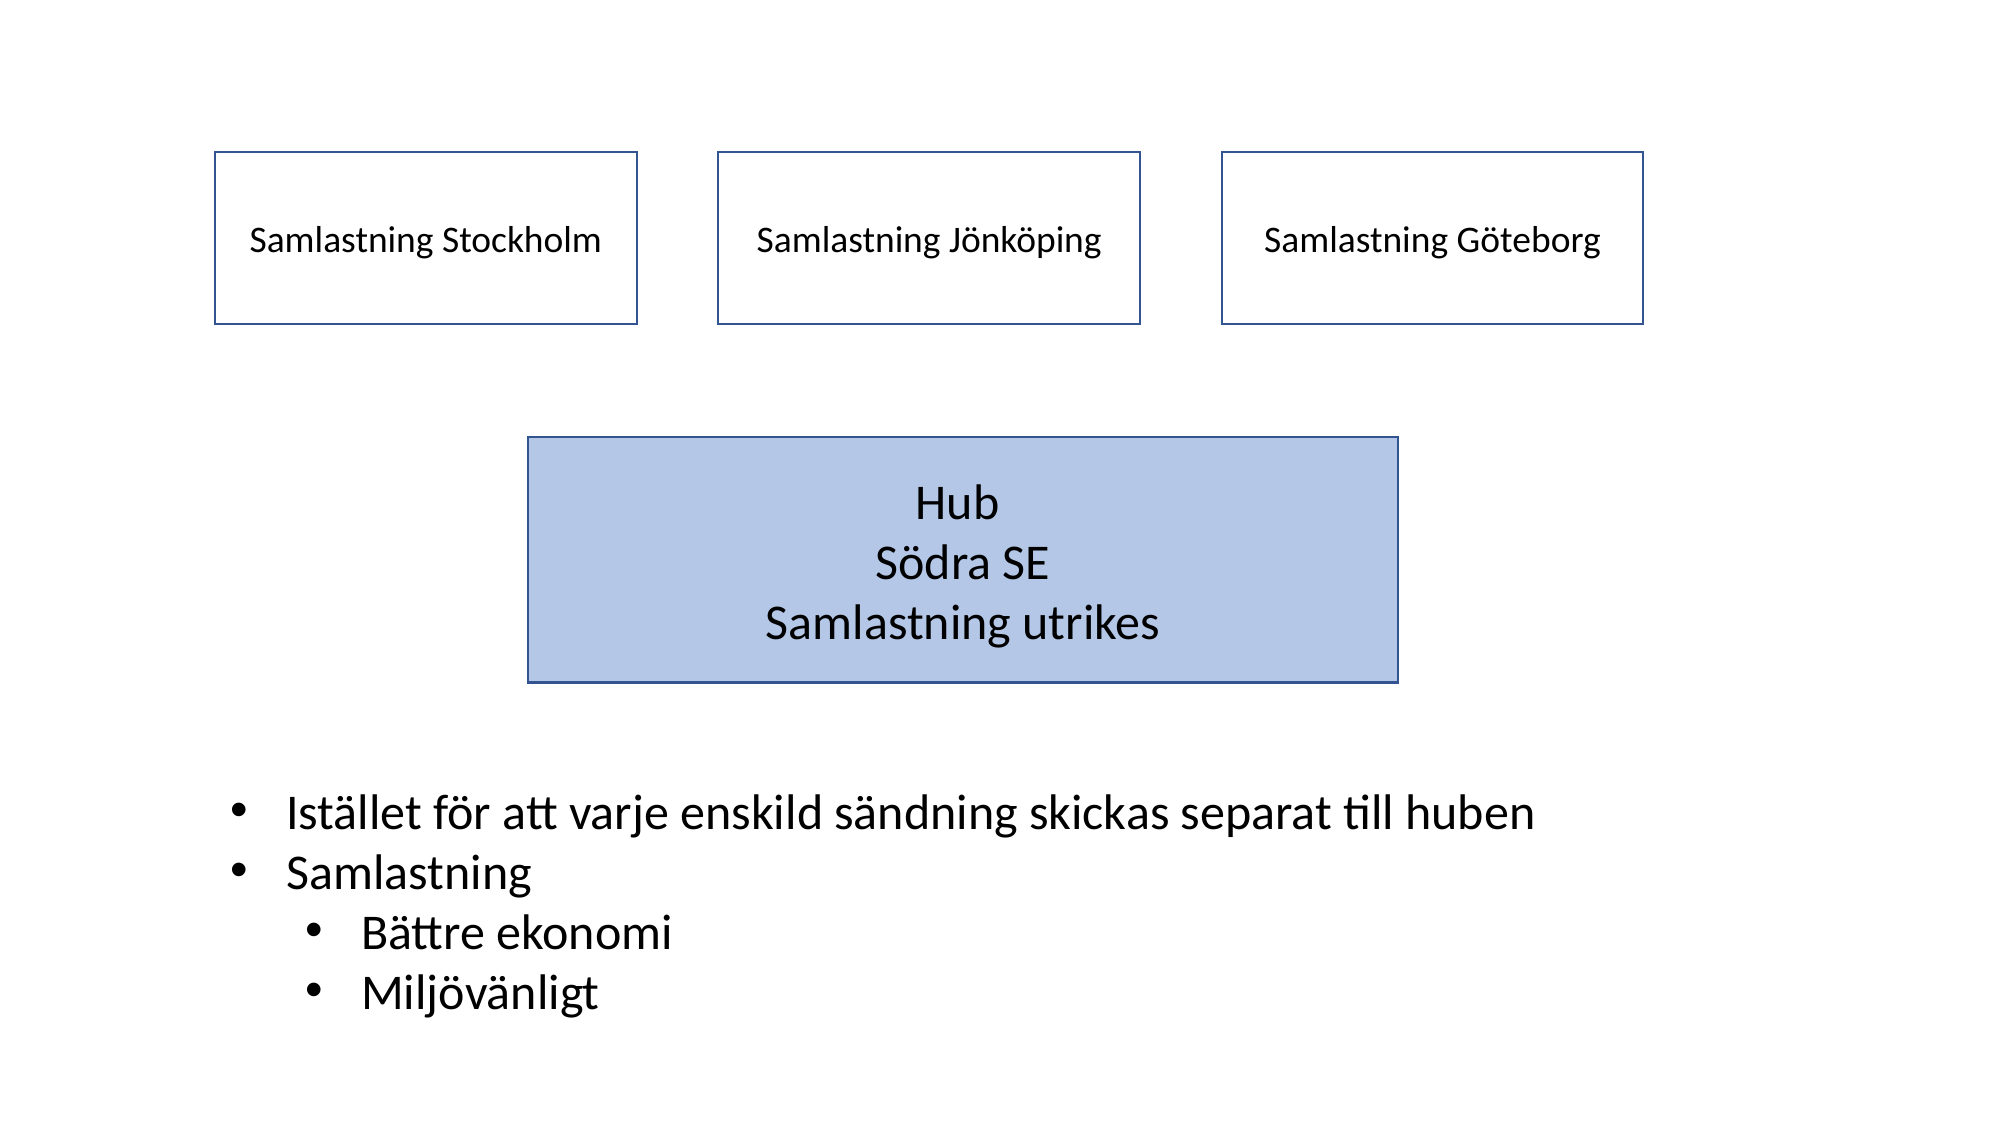

Samlastning Stockholm
Samlastning Jönköping
Samlastning Göteborg
Hub
Södra SE
Samlastning utrikes
Istället för att varje enskild sändning skickas separat till huben
Samlastning
Bättre ekonomi
Miljövänligt